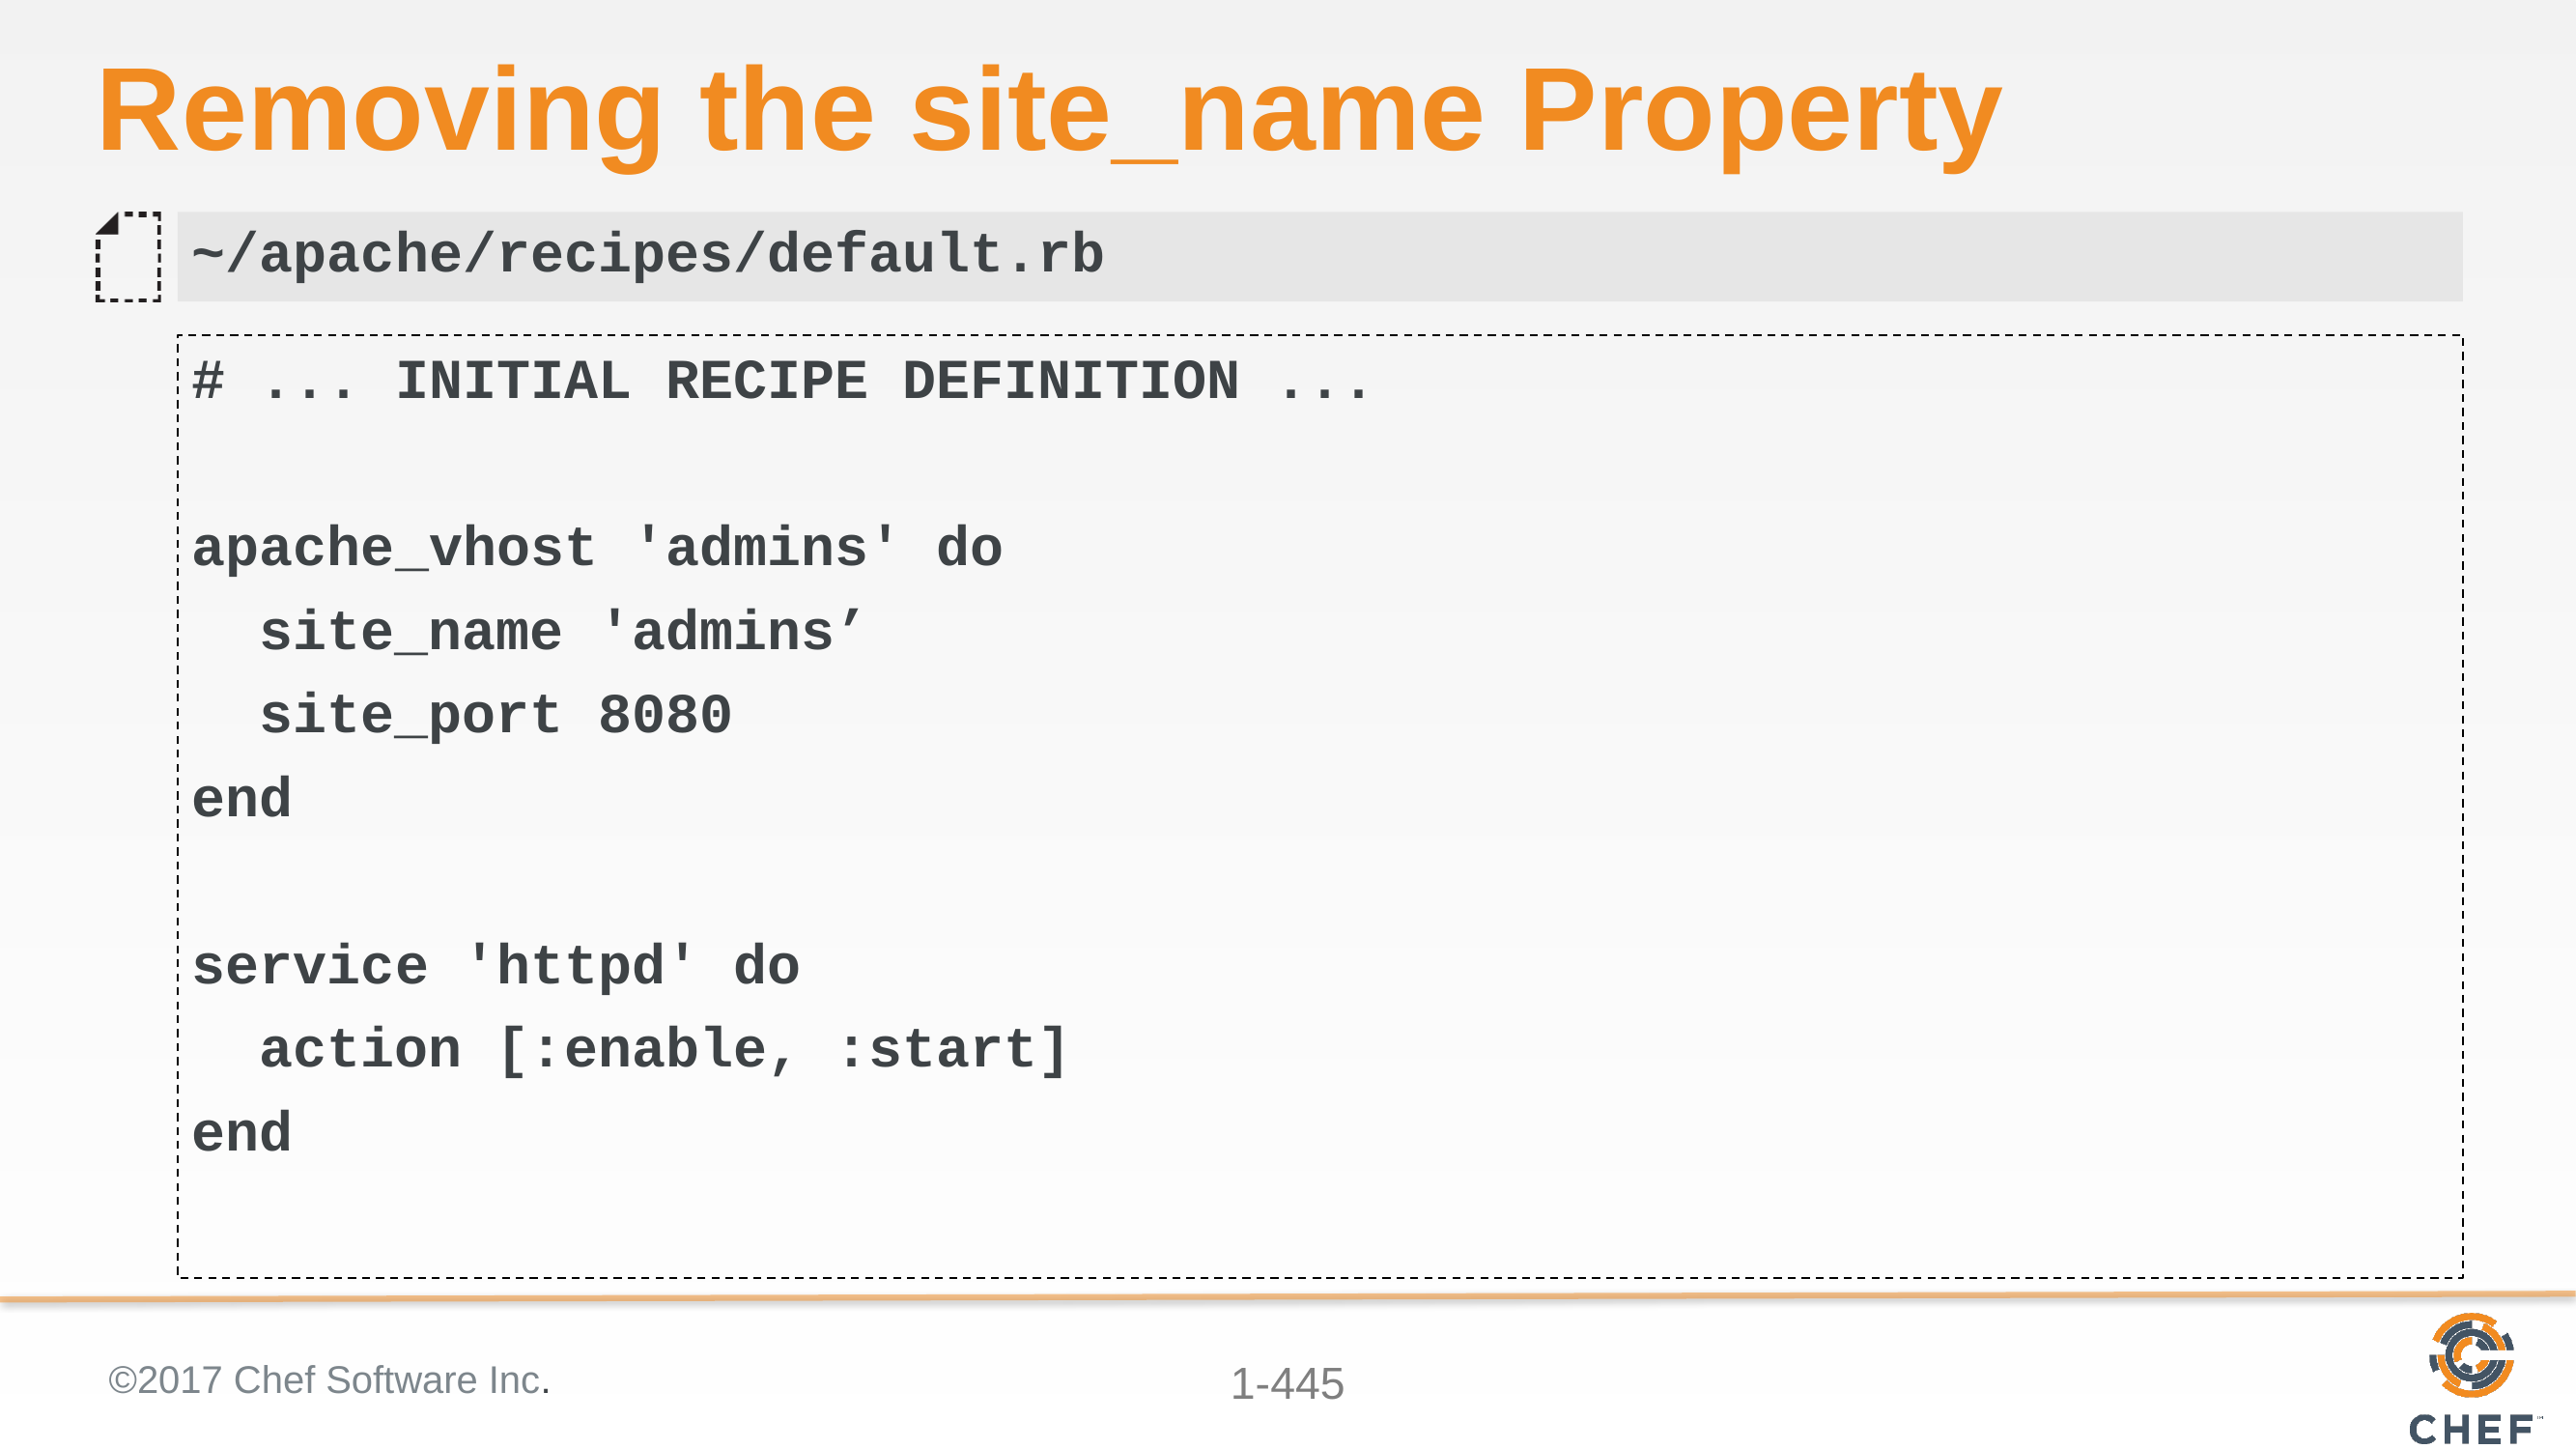

# Removing the site_name Property
~/apache/recipes/default.rb
# ... INITIAL RECIPE DEFINITION ...

apache_vhost 'admins' do
  site_name 'admins’
  site_port 8080
end

service 'httpd' do
  action [:enable, :start]
end